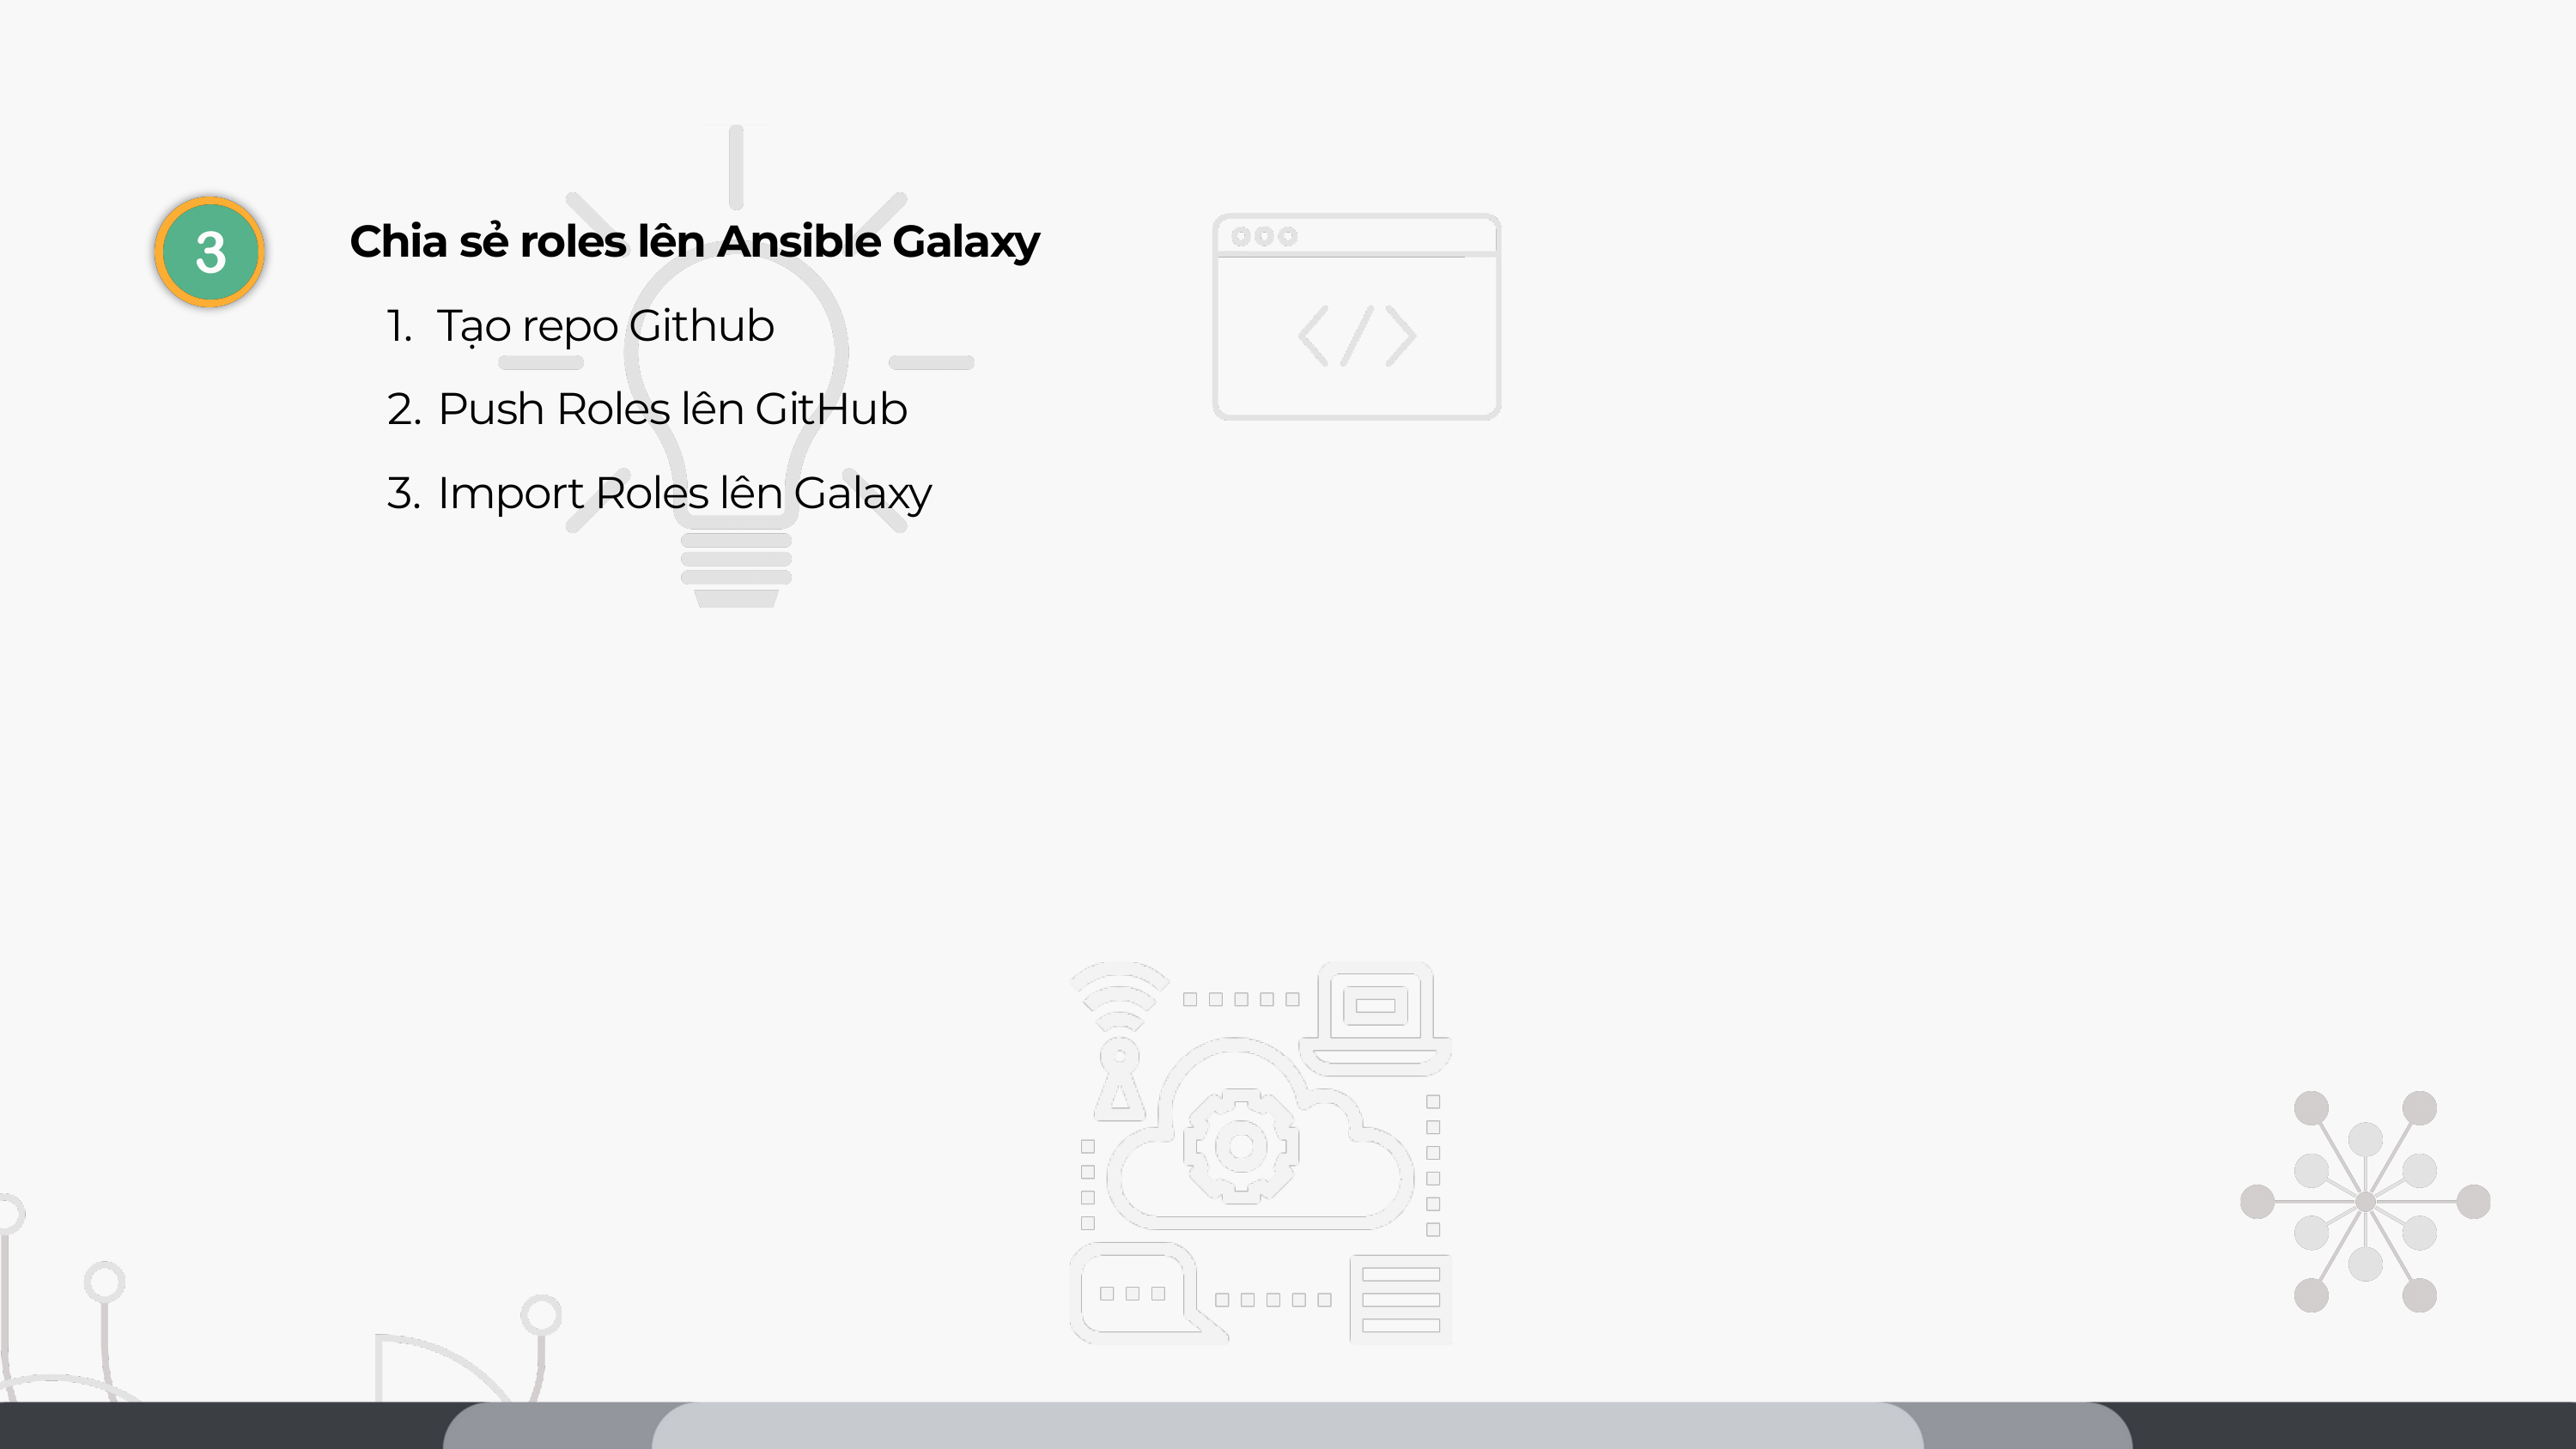

Chia sẻ roles lên Ansible Galaxy
 Tạo repo Github
 Push Roles lên GitHub
 Import Roles lên Galaxy